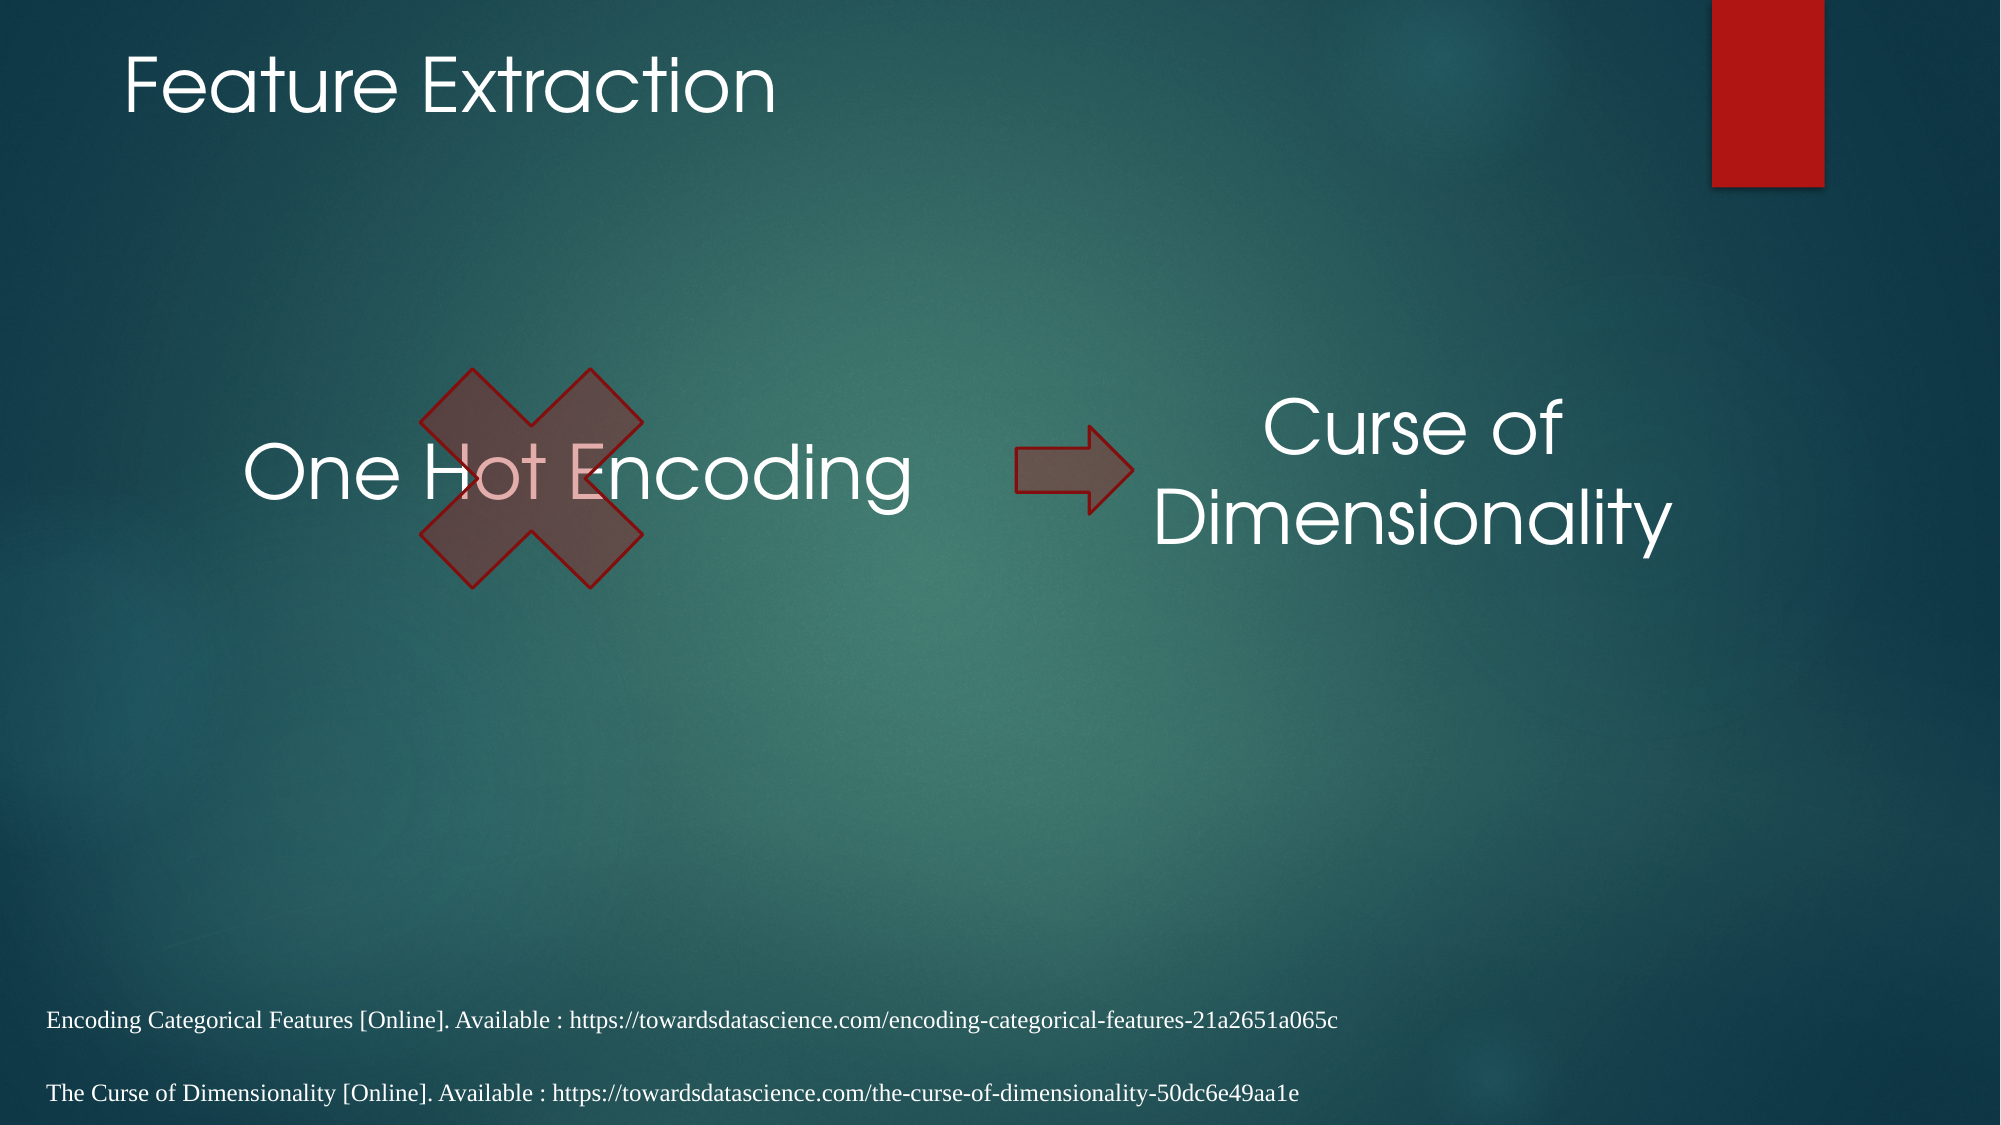

Feature Extraction

Curse of Dimensionality
One Hot Encoding

Encoding Categorical Features [Online]. Available : https://towardsdatascience.com/encoding-categorical-features-21a2651a065c
The Curse of Dimensionality [Online]. Available : https://towardsdatascience.com/the-curse-of-dimensionality-50dc6e49aa1e